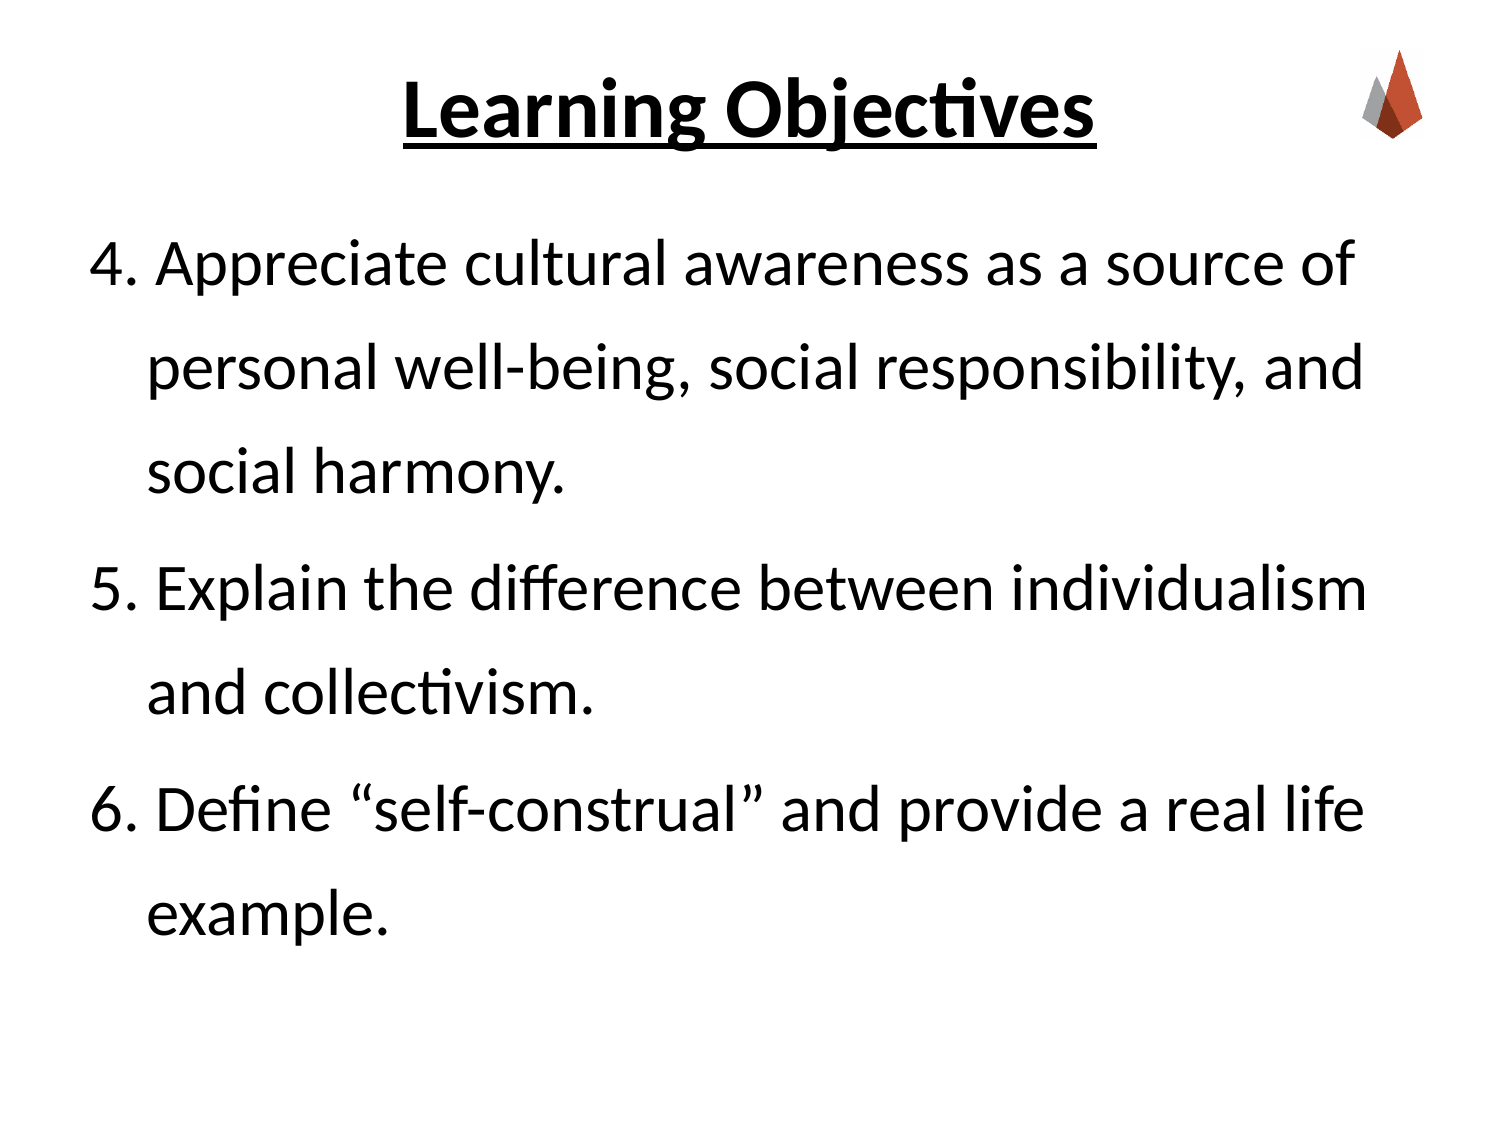

Learning Objectives
4. Appreciate cultural awareness as a source of personal well-being, social responsibility, and social harmony.
5. Explain the difference between individualism and collectivism.
6. Define “self-construal” and provide a real life example.